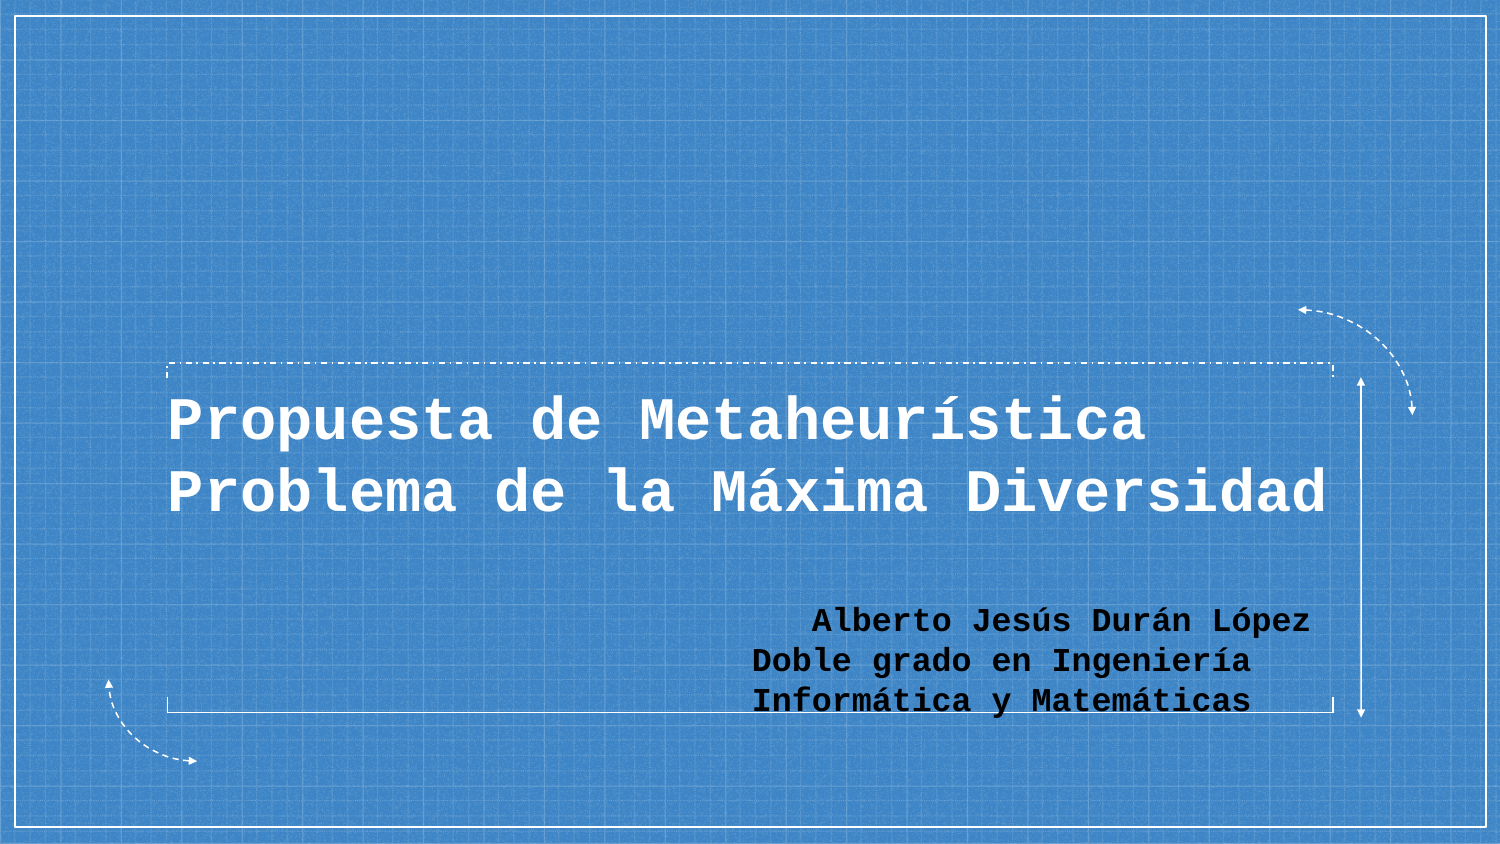

Propuesta de Metaheurística
Problema de la Máxima Diversidad
   Alberto Jesús Durán López
Doble grado en Ingeniería Informática y Matemáticas